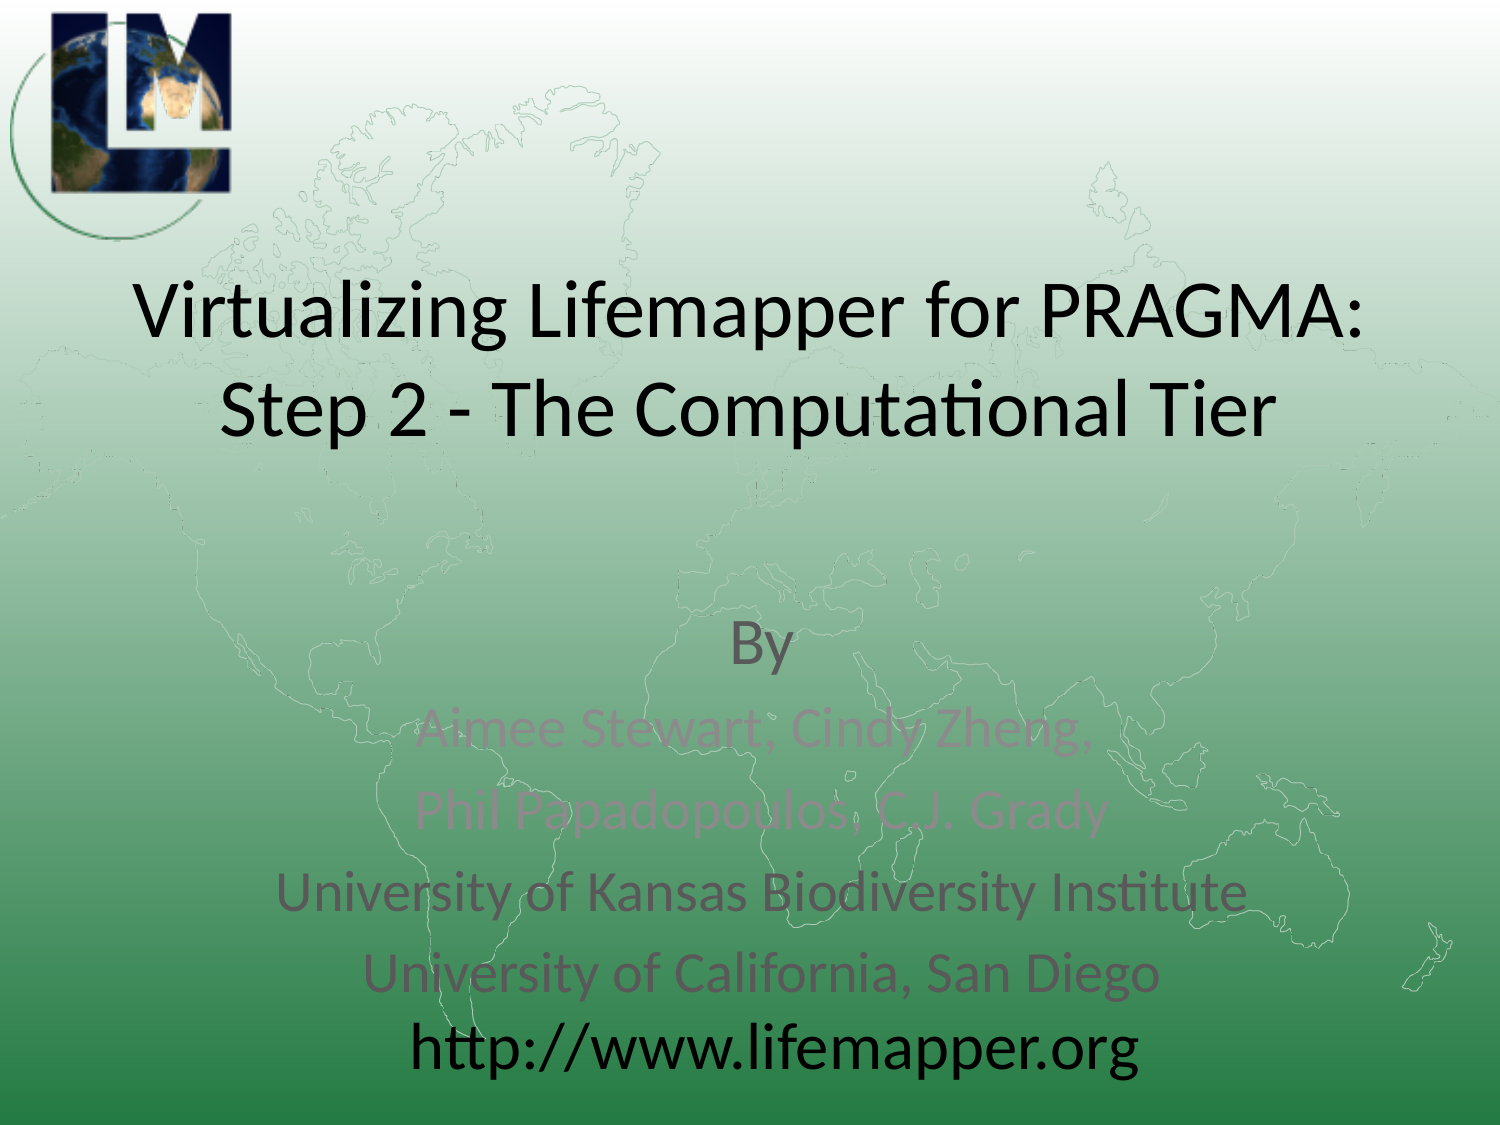

# Virtualizing Lifemapper for PRAGMA: Step 2 - The Computational Tier
By
Aimee Stewart, Cindy Zheng,
Phil Papadopoulos, C.J. Grady
University of Kansas Biodiversity Institute
University of California, San Diego
http://www.lifemapper.org